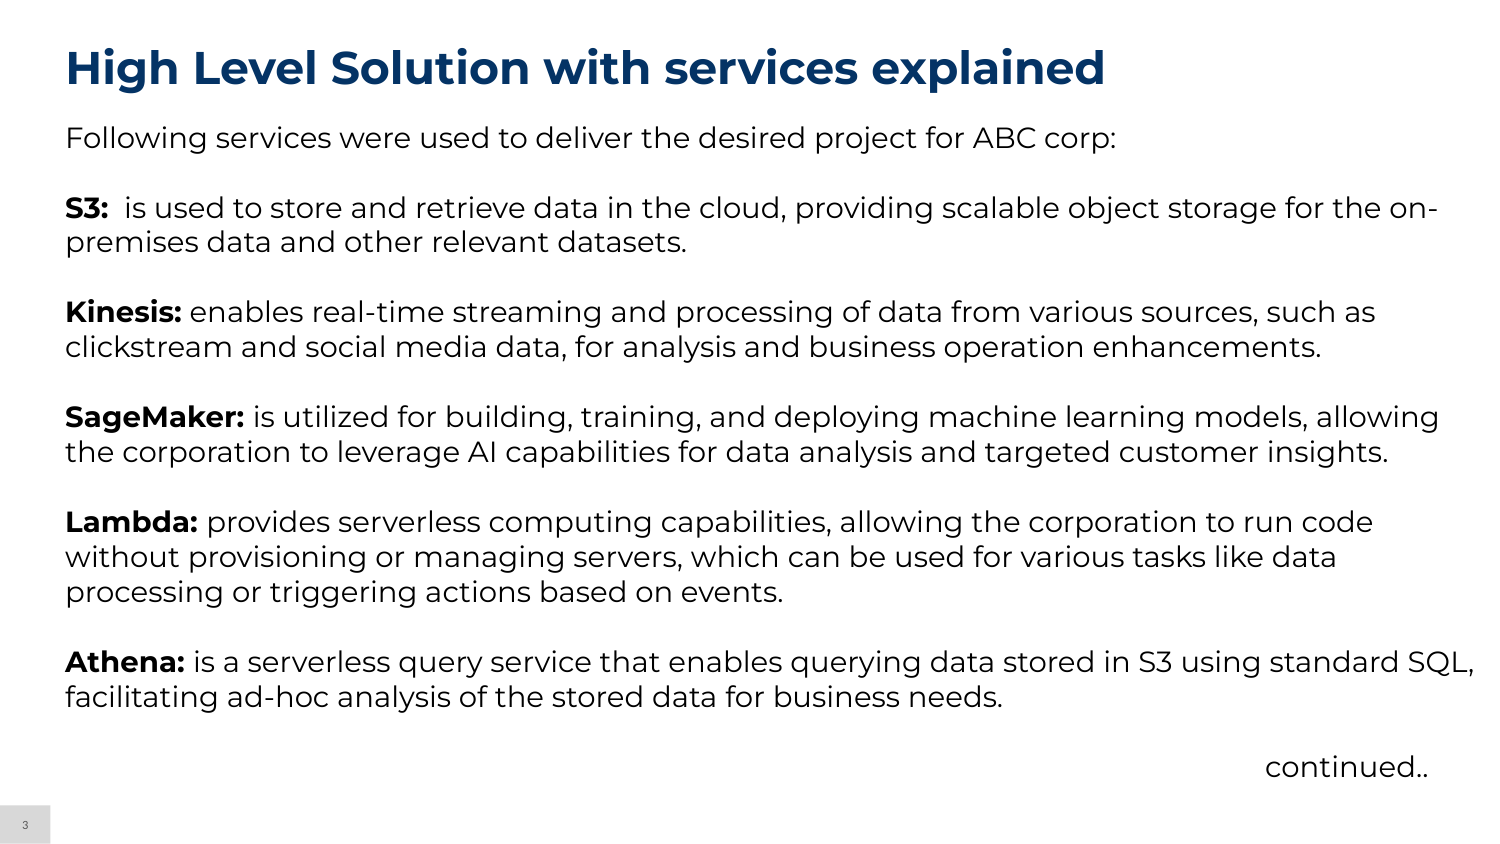

# High Level Solution with services explained
Following services were used to deliver the desired project for ABC corp:
S3:  is used to store and retrieve data in the cloud, providing scalable object storage for the on-premises data and other relevant datasets.

Kinesis: enables real-time streaming and processing of data from various sources, such as clickstream and social media data, for analysis and business operation enhancements.
SageMaker: is utilized for building, training, and deploying machine learning models, allowing the corporation to leverage AI capabilities for data analysis and targeted customer insights.

Lambda: provides serverless computing capabilities, allowing the corporation to run code without provisioning or managing servers, which can be used for various tasks like data processing or triggering actions based on events.
Athena: is a serverless query service that enables querying data stored in S3 using standard SQL, facilitating ad-hoc analysis of the stored data for business needs.
								continued..
3